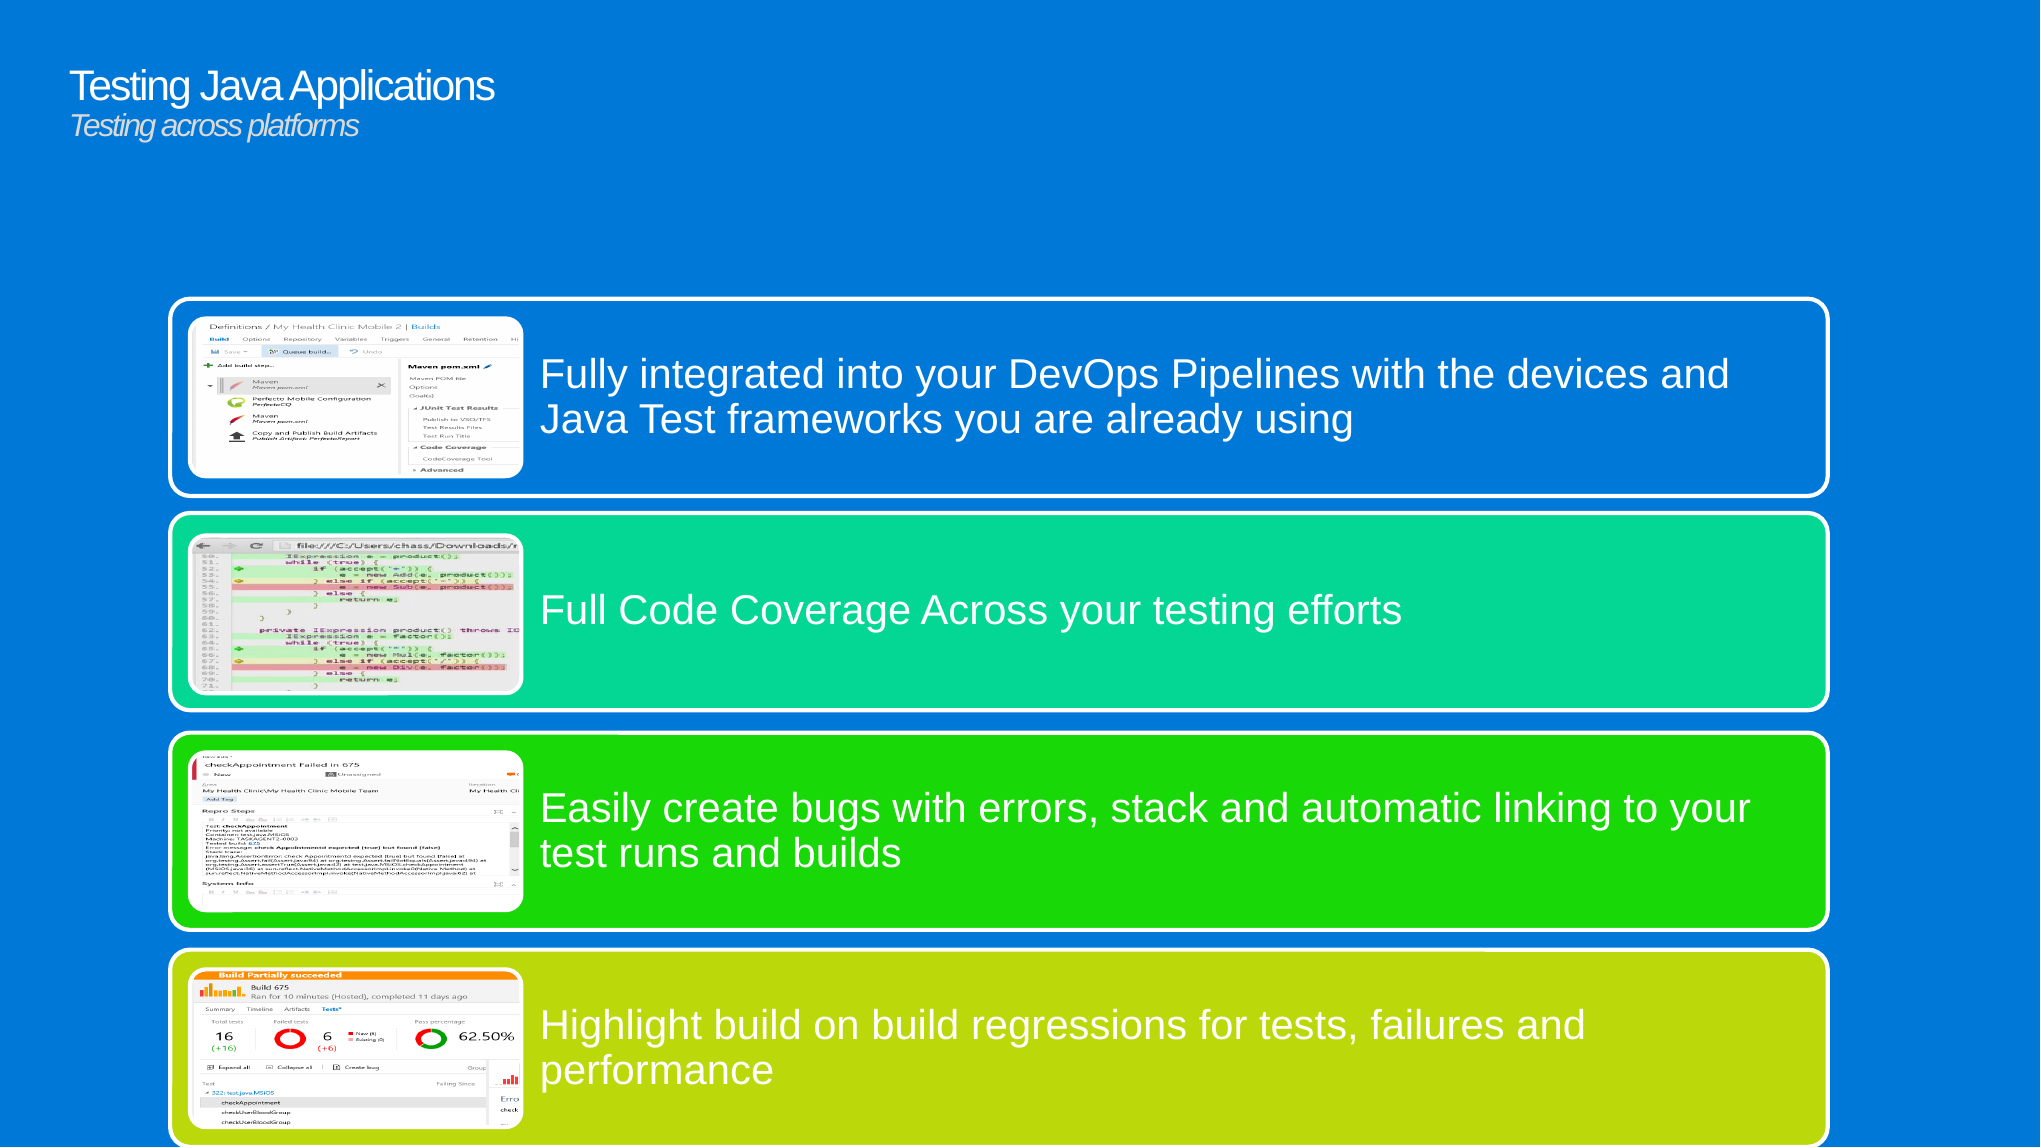

Testing Java Applications
Testing across platforms
Fully integrated into your DevOps Pipelines with the devices and Java Test frameworks you are already using

Full Code Coverage Across your testing efforts

Easily create bugs with errors, stack and automatic linking to your test runs and builds

Highlight build on build regressions for tests, failures and performance